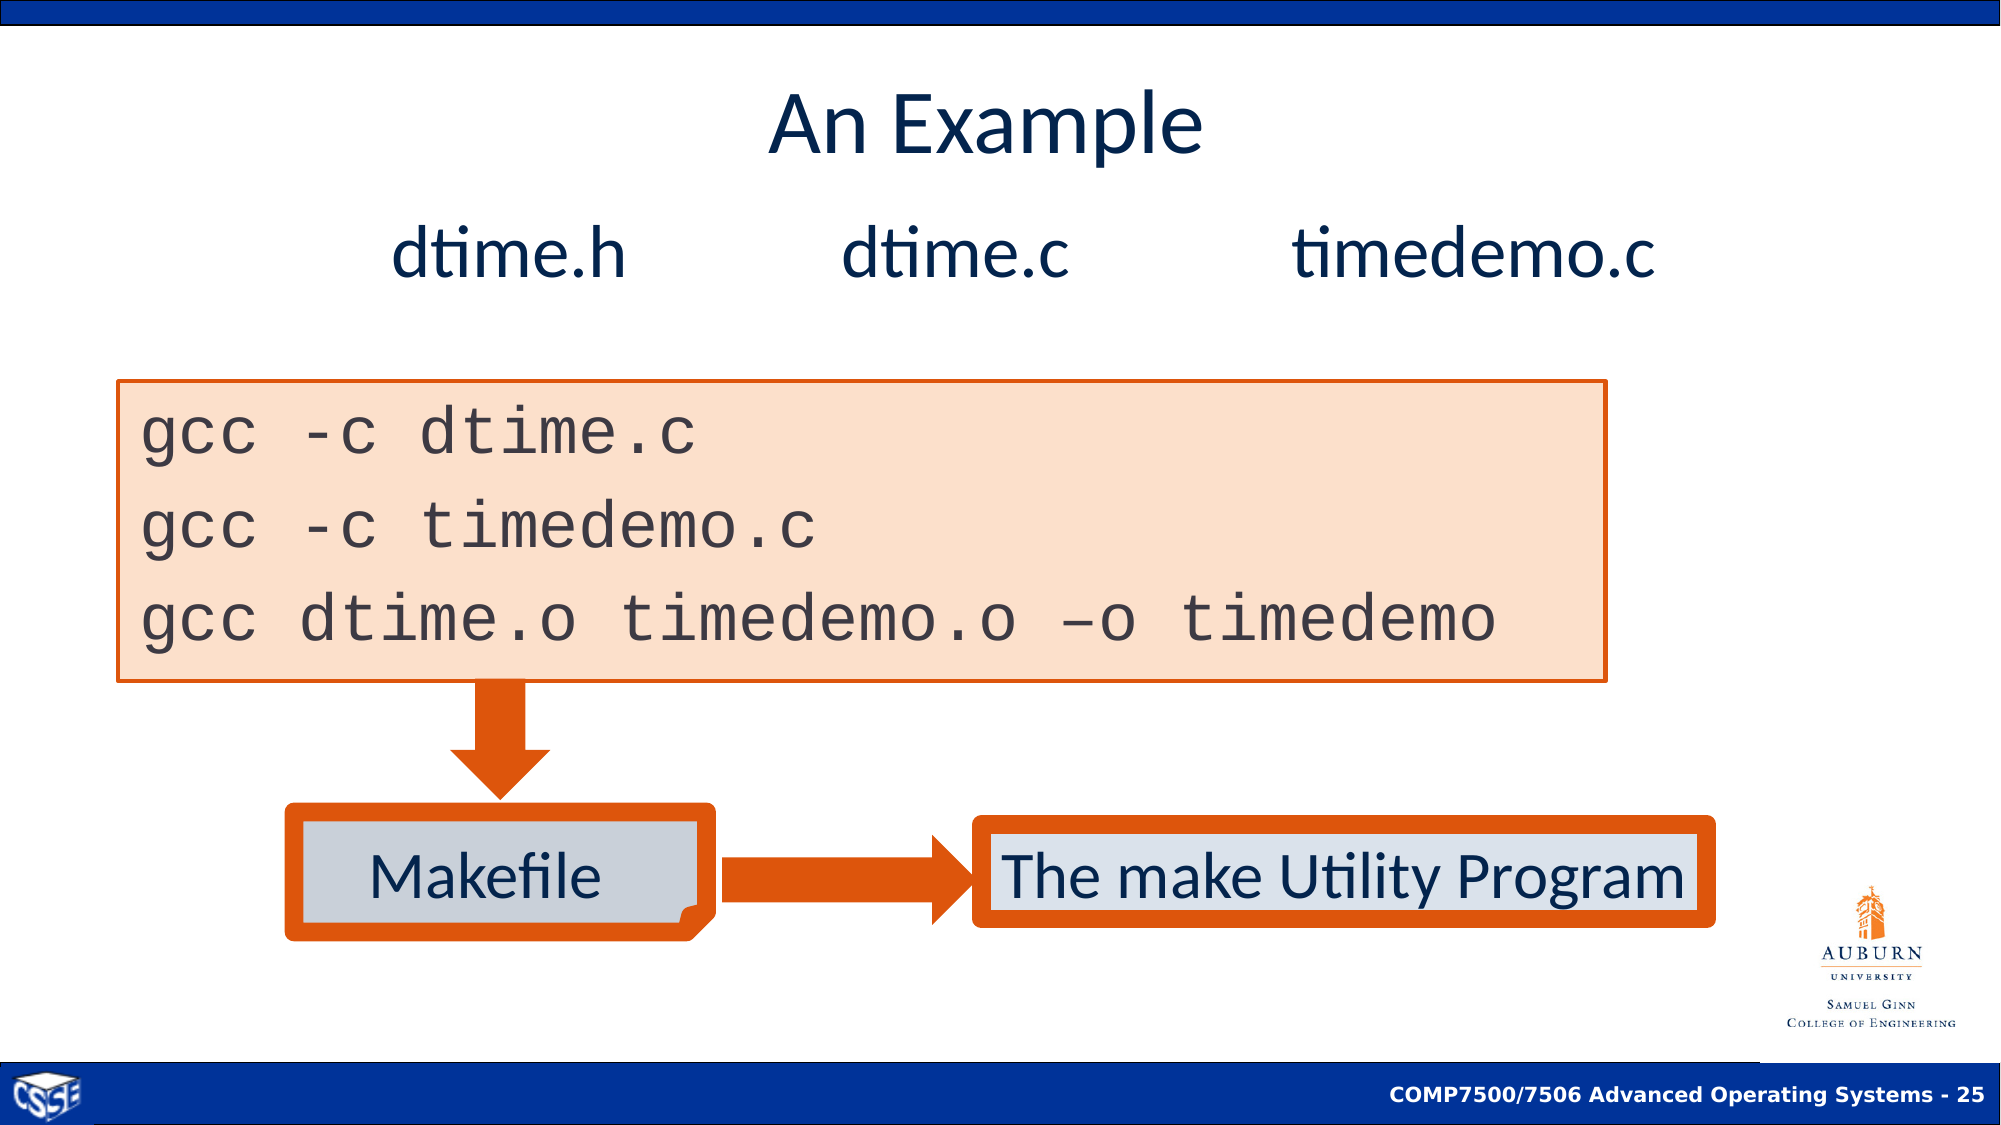

# An Example
dtime.h		dtime.c 		timedemo.c

gcc -c dtime.c
gcc -c timedemo.c
gcc dtime.o timedemo.o –o timedemo

Makefile
The make Utility Program